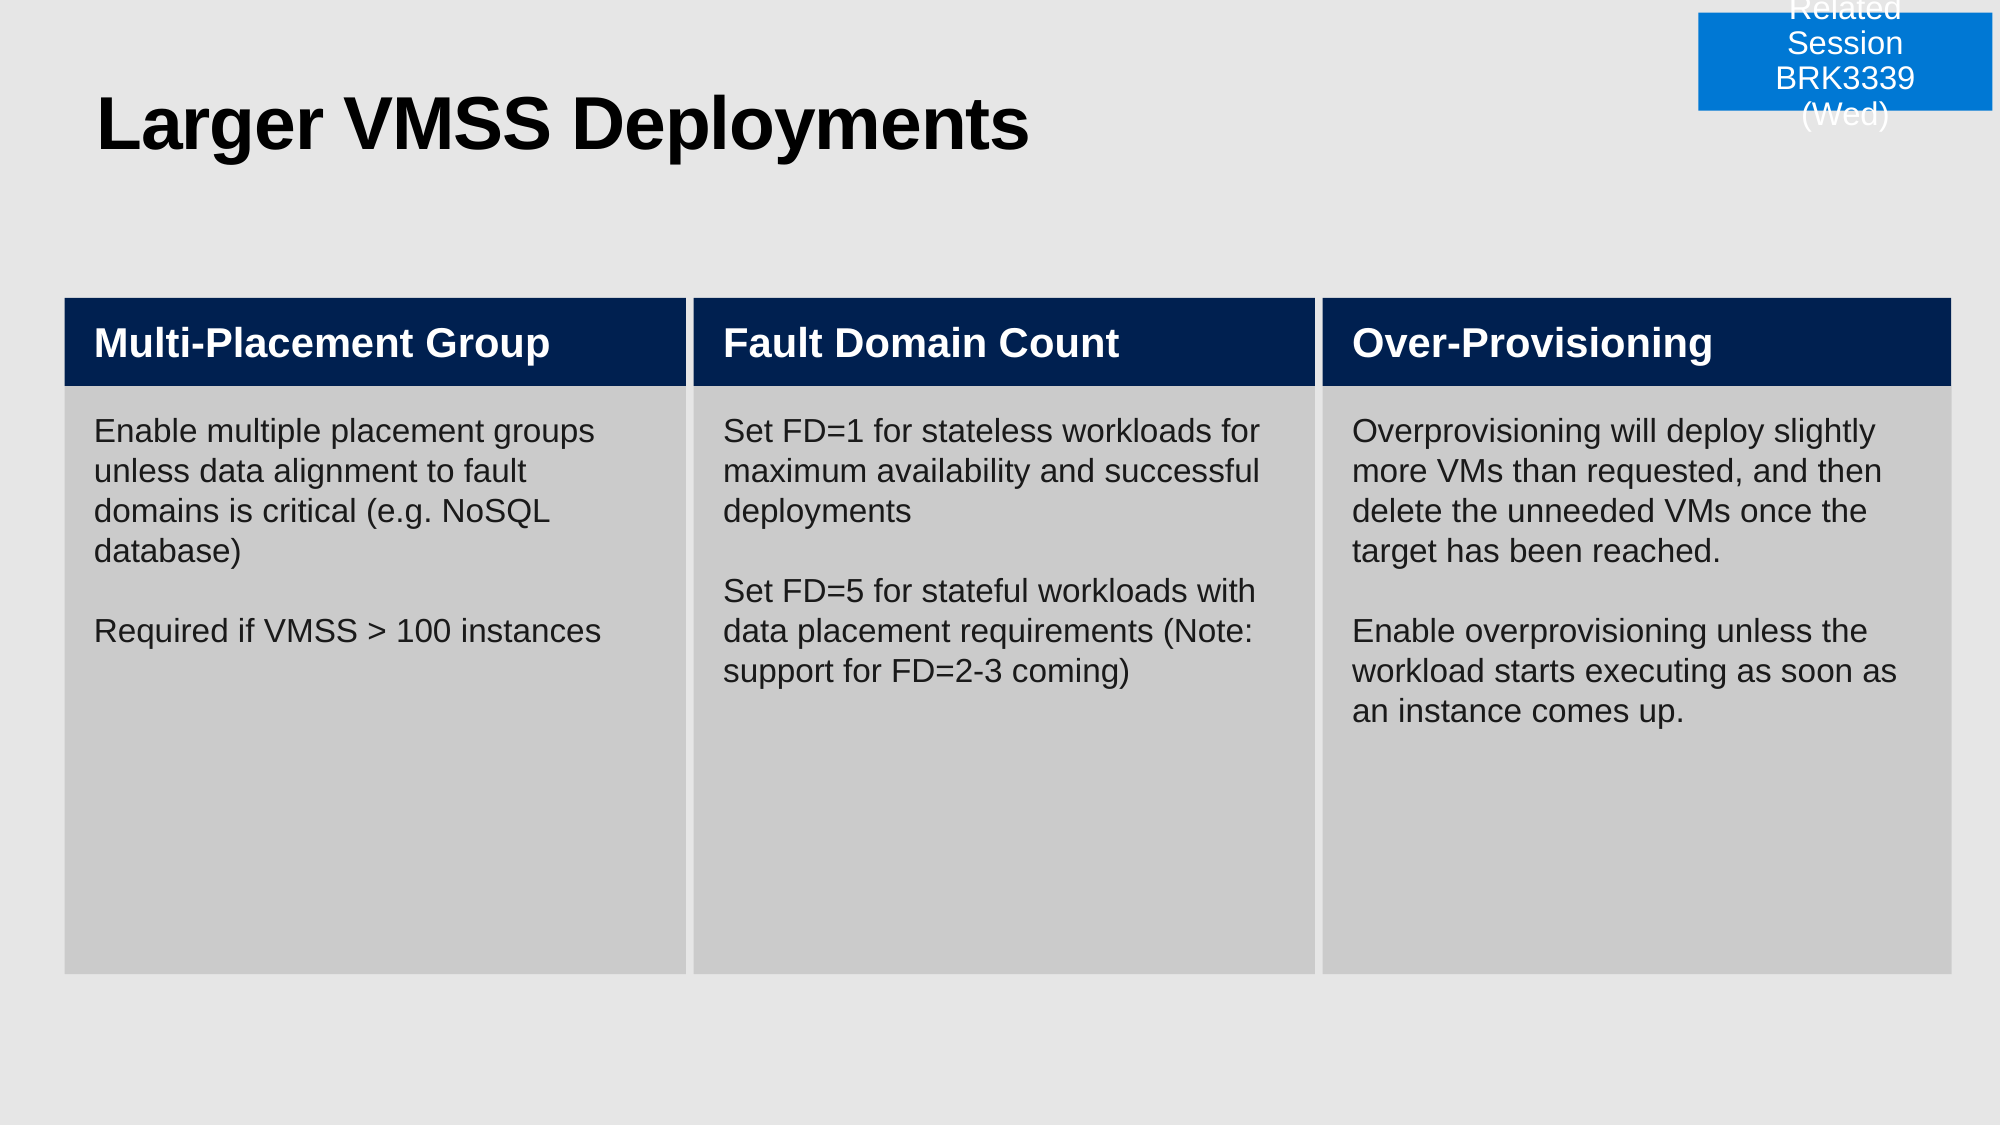

Related Session
BRK3339 (Wed)
# Larger VMSS Deployments
Multi-Placement Group
Fault Domain Count
Over-Provisioning
Enable multiple placement groups unless data alignment to fault domains is critical (e.g. NoSQL database)

Required if VMSS > 100 instances
Set FD=1 for stateless workloads for maximum availability and successful deployments

Set FD=5 for stateful workloads with data placement requirements (Note: support for FD=2-3 coming)
Overprovisioning will deploy slightly more VMs than requested, and then delete the unneeded VMs once the target has been reached.

Enable overprovisioning unless the workload starts executing as soon as an instance comes up.